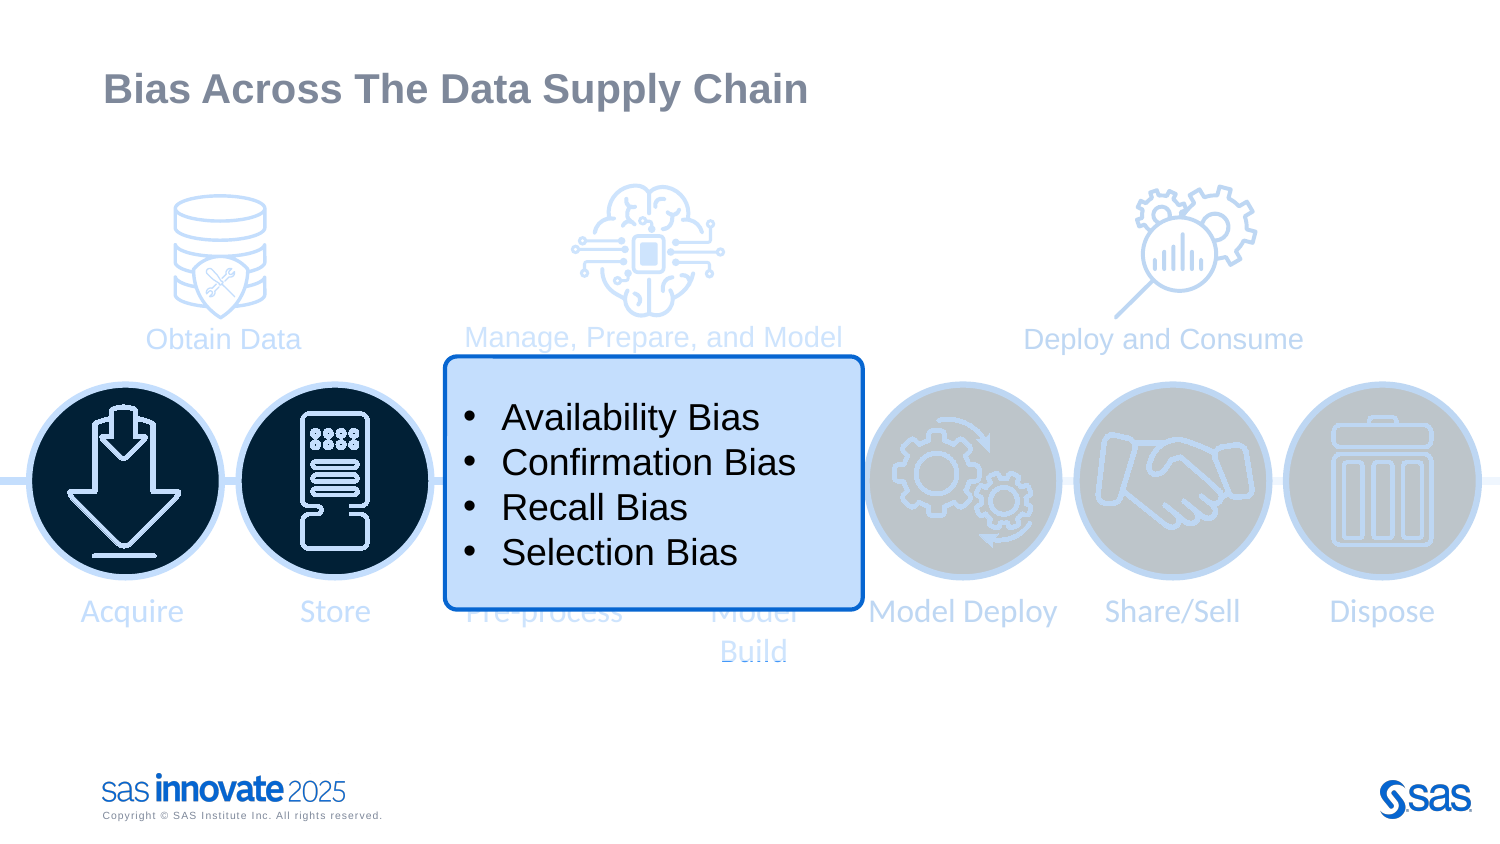

# Bias Across The Data Supply Chain

Manage, Prepare, and Model

Deploy and Consume

Obtain Data
Availability Bias
Confirmation Bias
Recall Bias
Selection Bias

Acquire
Store
Pre-process
Model Build
Model Deploy
Share/Sell
Dispose